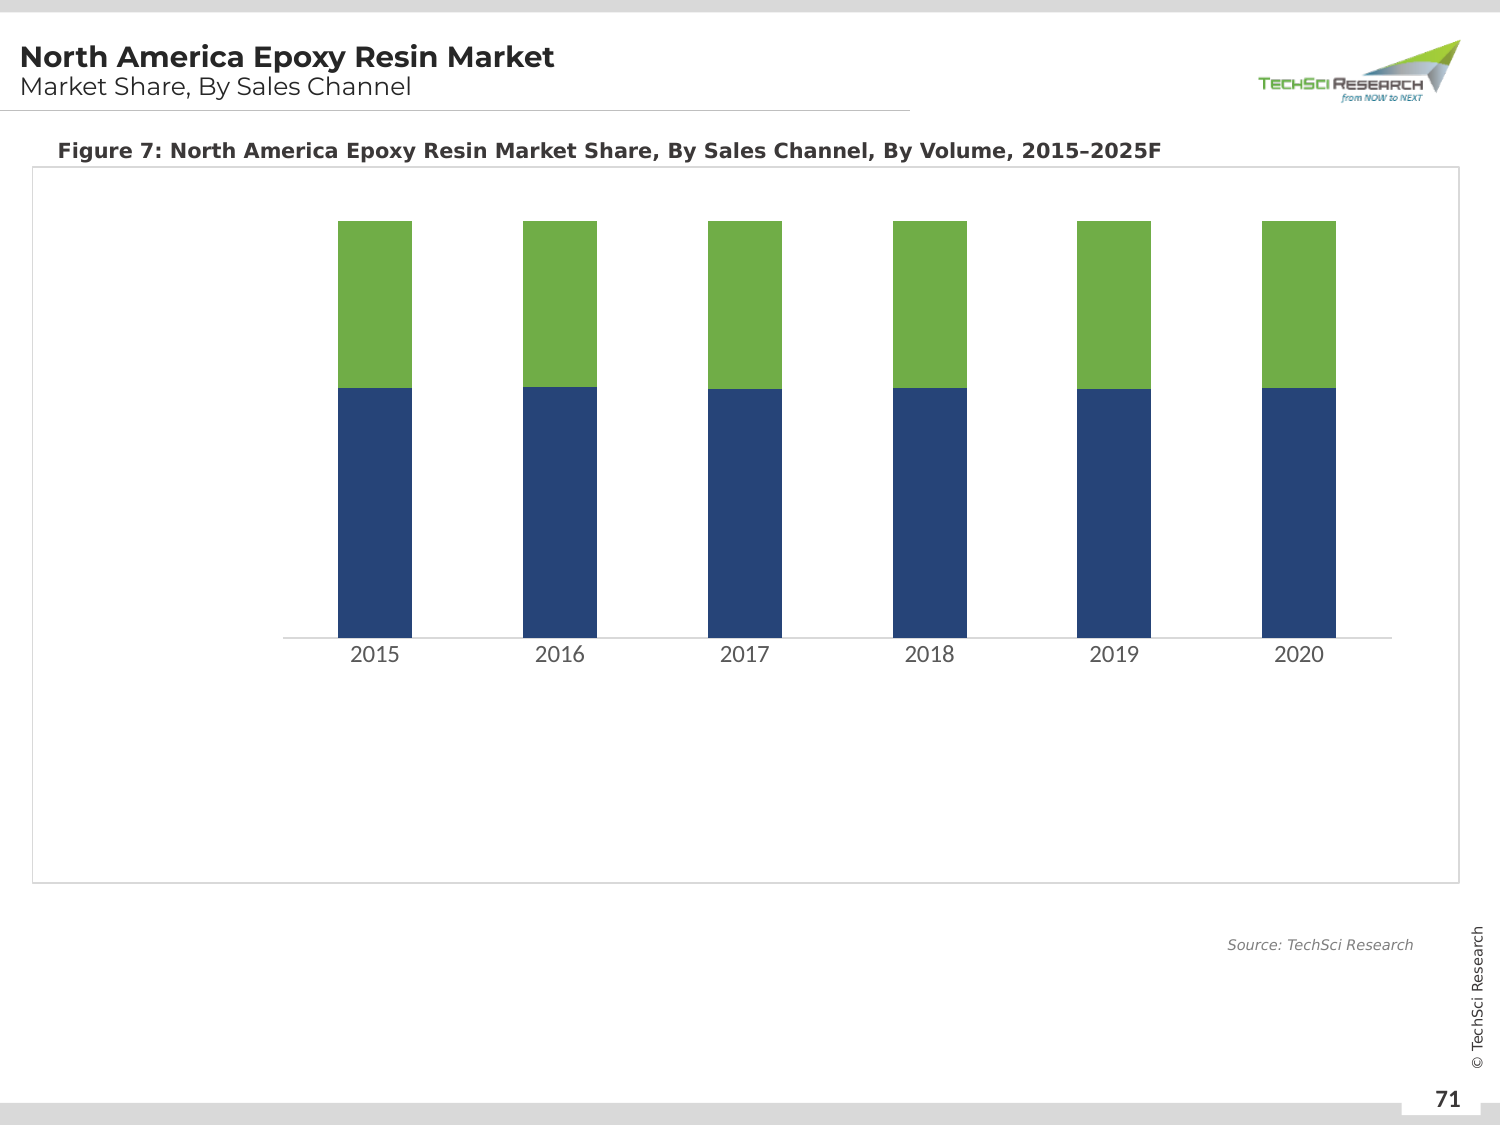

North America Epoxy Resin Market
Market Share, By Sales Channel
Figure 7: North America Epoxy Resin Market Share, By Sales Channel, By Volume, 2015–2025F

### Chart

| Category | Indirect | Direct Company Sale |
|---|---|---|
| 2015 | 0.7417000000000002 | 0.4983 |
| 2016 | 0.7449600000000001 | 0.49504000000000004 |
| 2017 | 0.7412000000000001 | 0.4988 |
| 2018 | 0.7443800000000003 | 0.49562 |
| 2019 | 0.7394000000000001 | 0.5006 |
| 2020 | 0.7420000000000002 | 0.49800000000000005 |
Source: TechSci Research